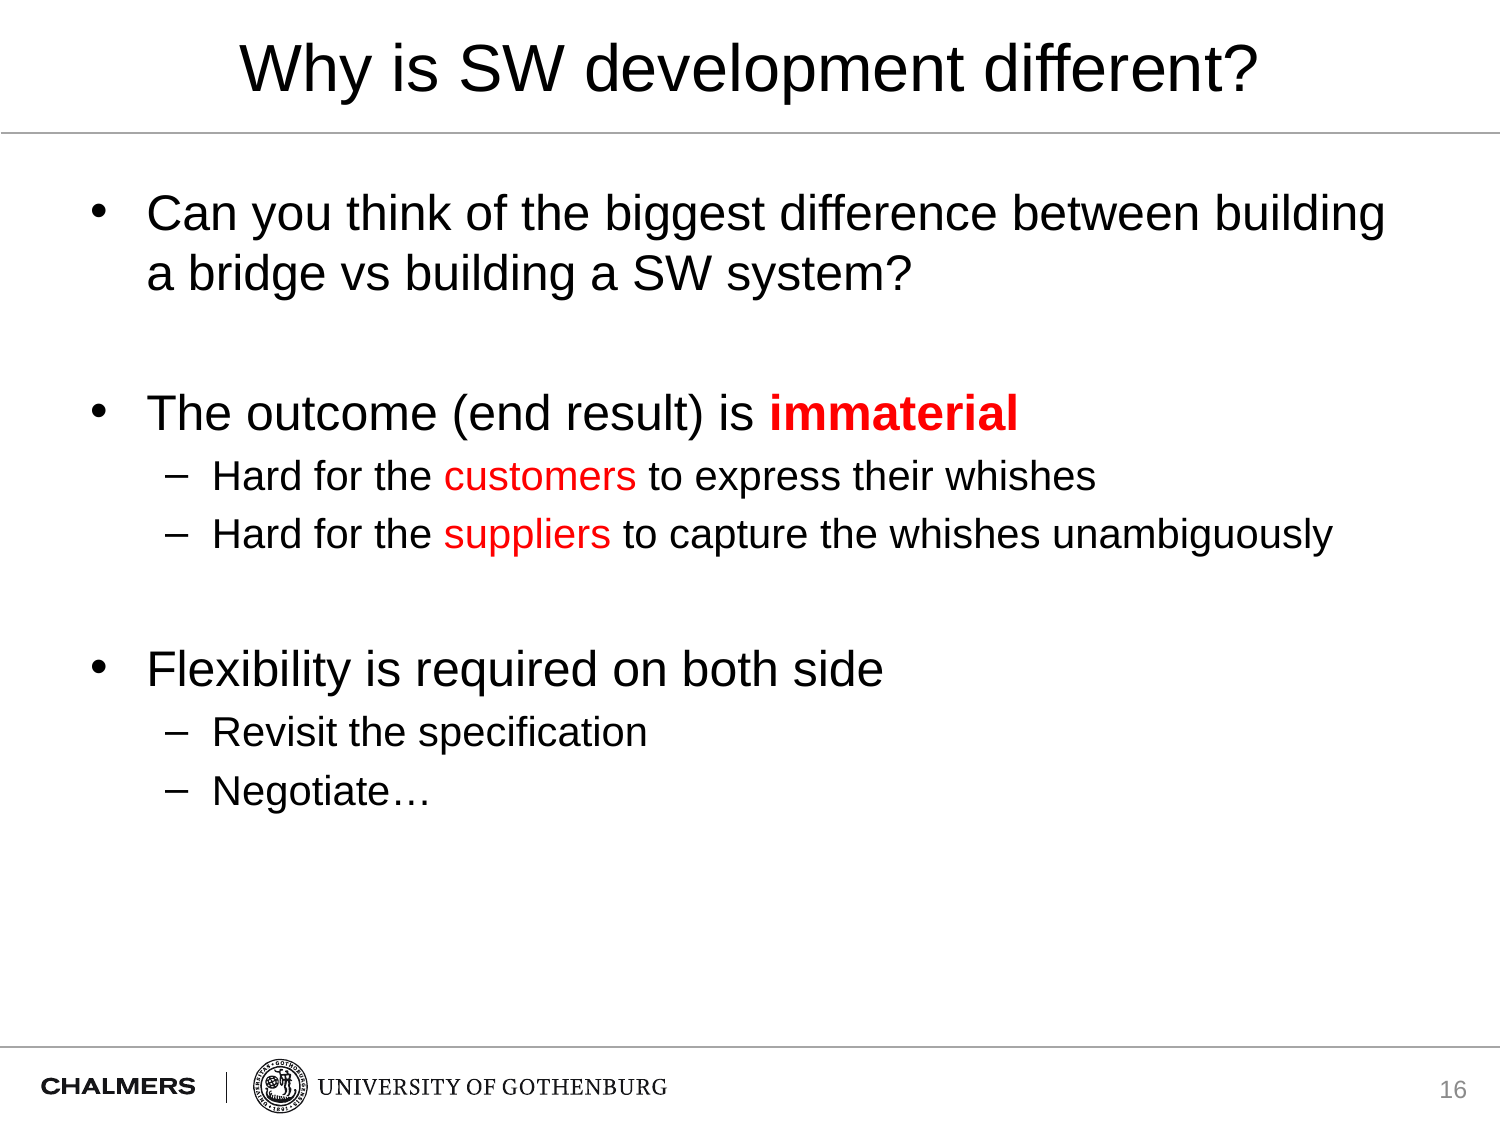

# Why is SW development different?
Can you think of the biggest difference between building a bridge vs building a SW system?

The outcome (end result) is immaterial
Hard for the customers to express their whishes
Hard for the suppliers to capture the whishes unambiguously

Flexibility is required on both side
Revisit the specification
Negotiate…
16